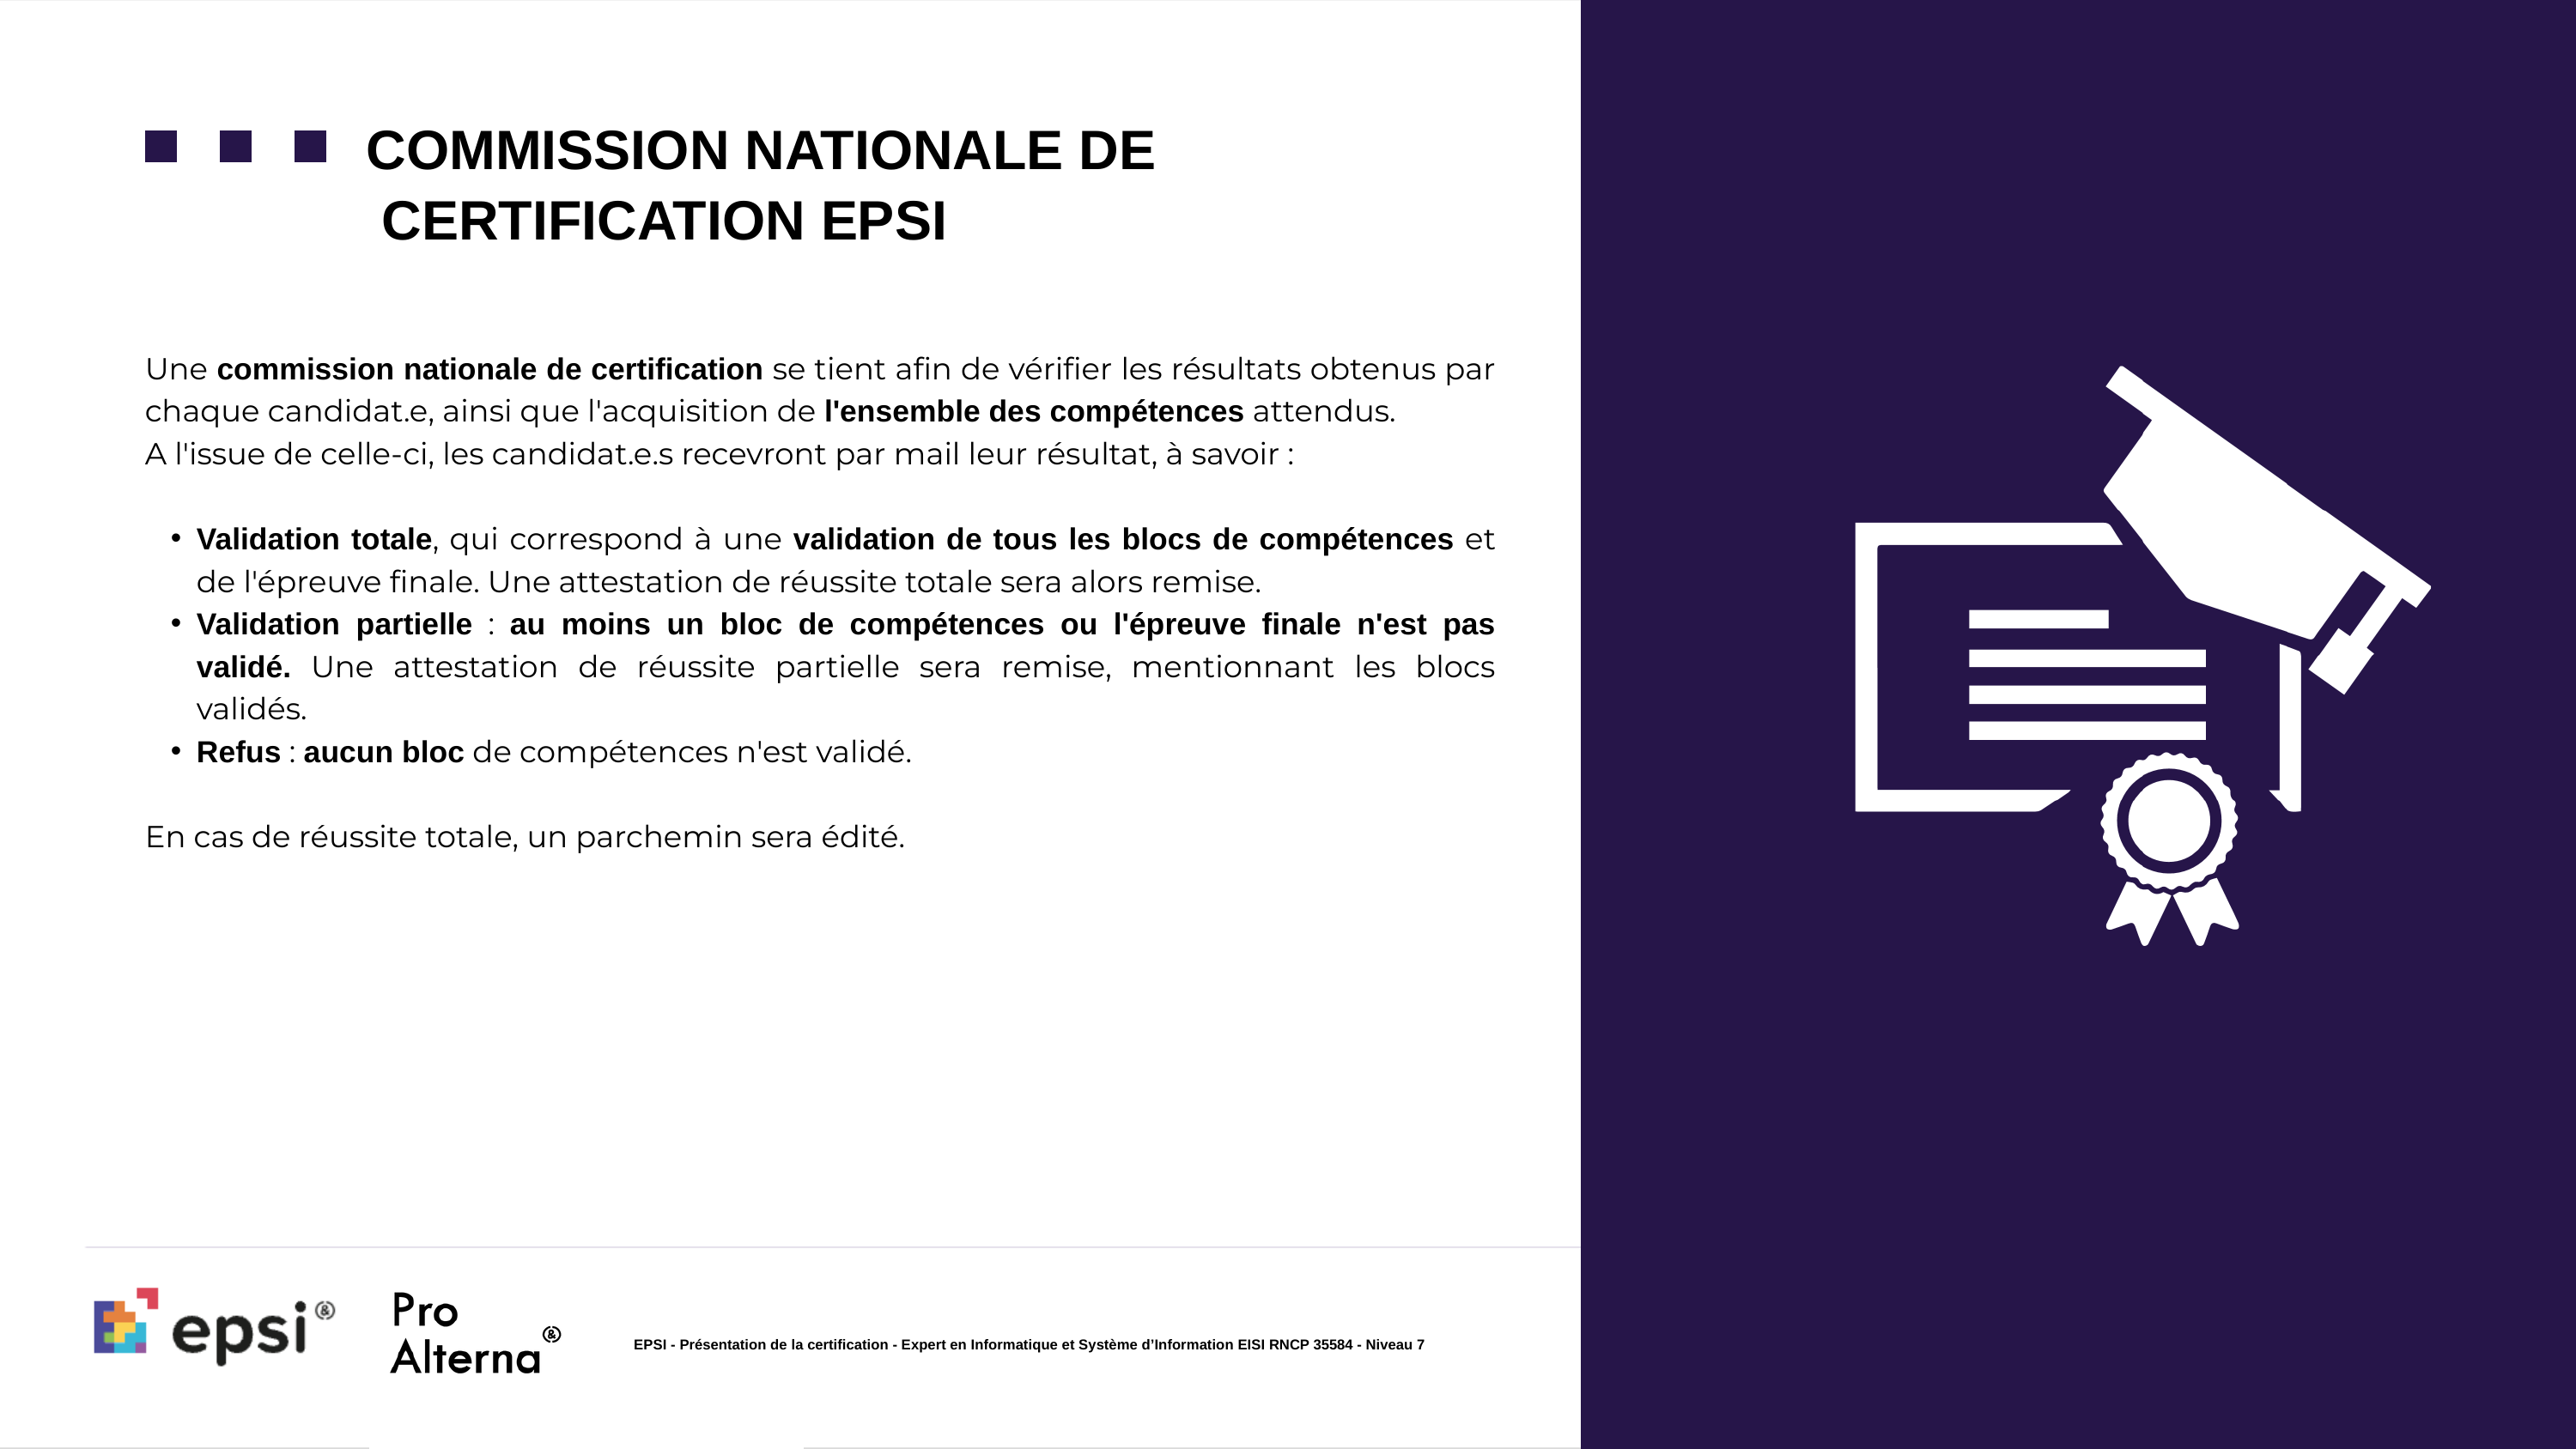

COMMISSION NATIONALE DE
 CERTIFICATION EPSI

Une commission nationale de certification se tient afin de vérifier les résultats obtenus par chaque candidat.e, ainsi que l'acquisition de l'ensemble des compétences attendus.
A l'issue de celle-ci, les candidat.e.s recevront par mail leur résultat, à savoir :

Validation totale, qui correspond à une validation de tous les blocs de compétences et de l'épreuve finale. Une attestation de réussite totale sera alors remise.
Validation partielle : au moins un bloc de compétences ou l'épreuve finale n'est pas validé. Une attestation de réussite partielle sera remise, mentionnant les blocs validés.
Refus : aucun bloc de compétences n'est validé.

En cas de réussite totale, un parchemin sera édité.

EPSI - Présentation de la certification - Expert en Informatique et Système d’Information EISI RNCP 35584 - Niveau 7